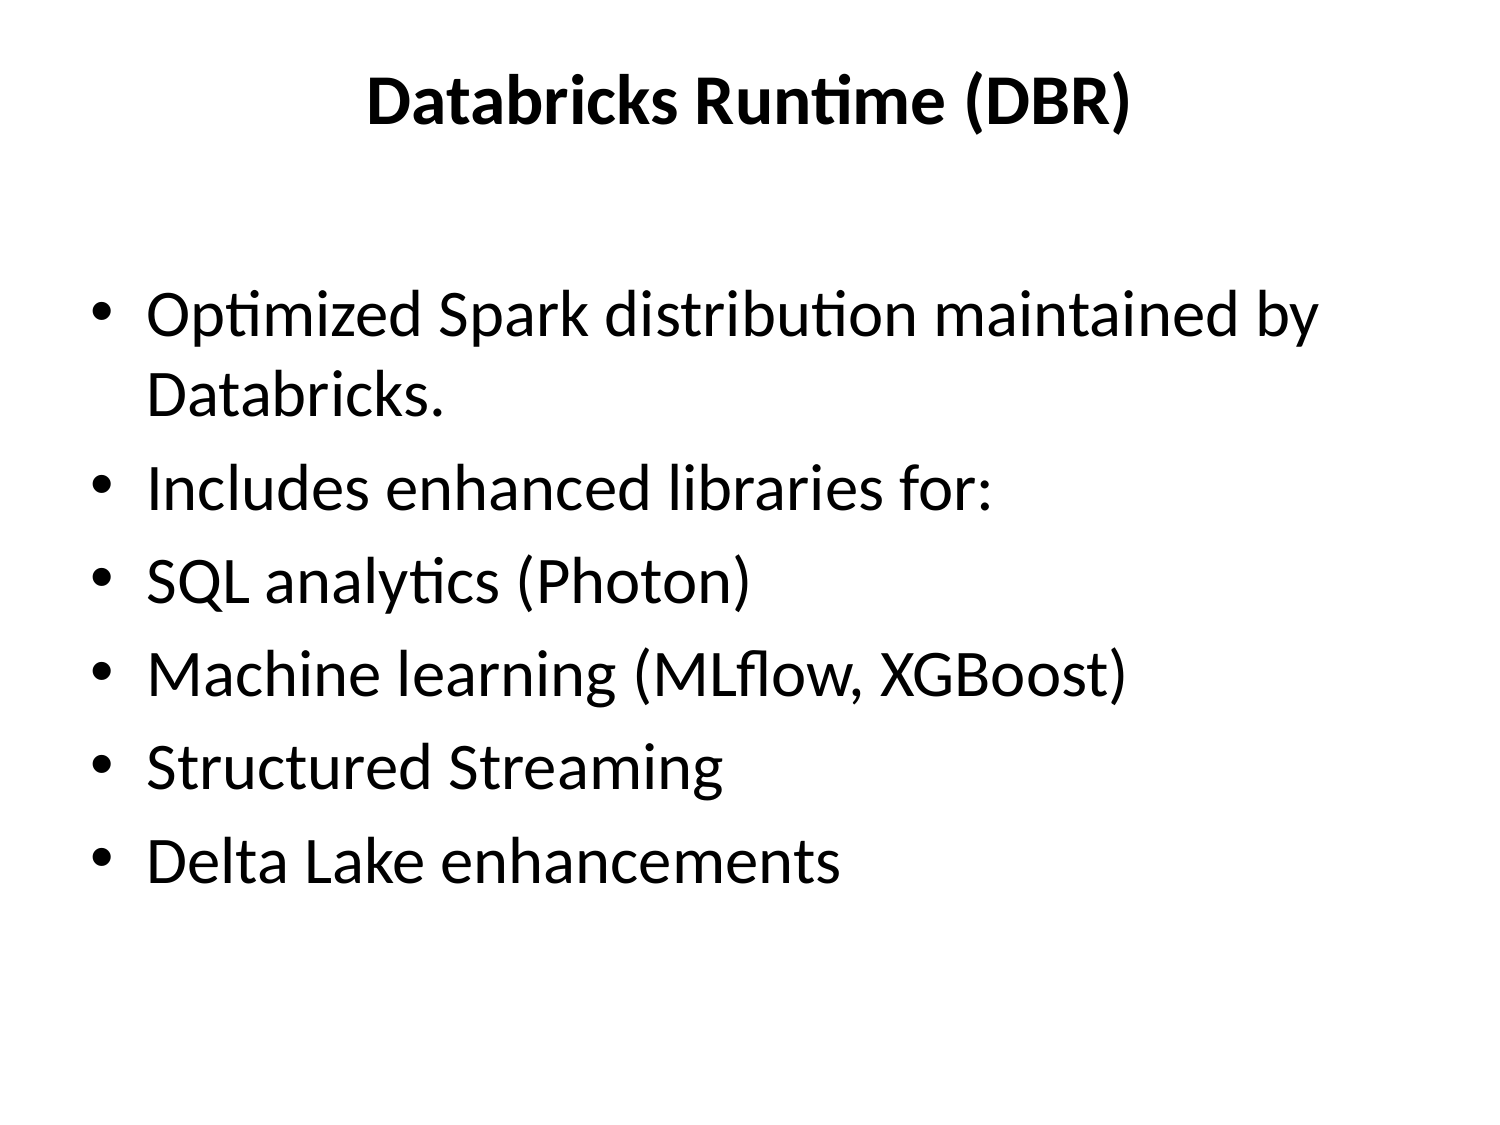

# Databricks Runtime (DBR)
Optimized Spark distribution maintained by Databricks.
Includes enhanced libraries for:
SQL analytics (Photon)
Machine learning (MLflow, XGBoost)
Structured Streaming
Delta Lake enhancements